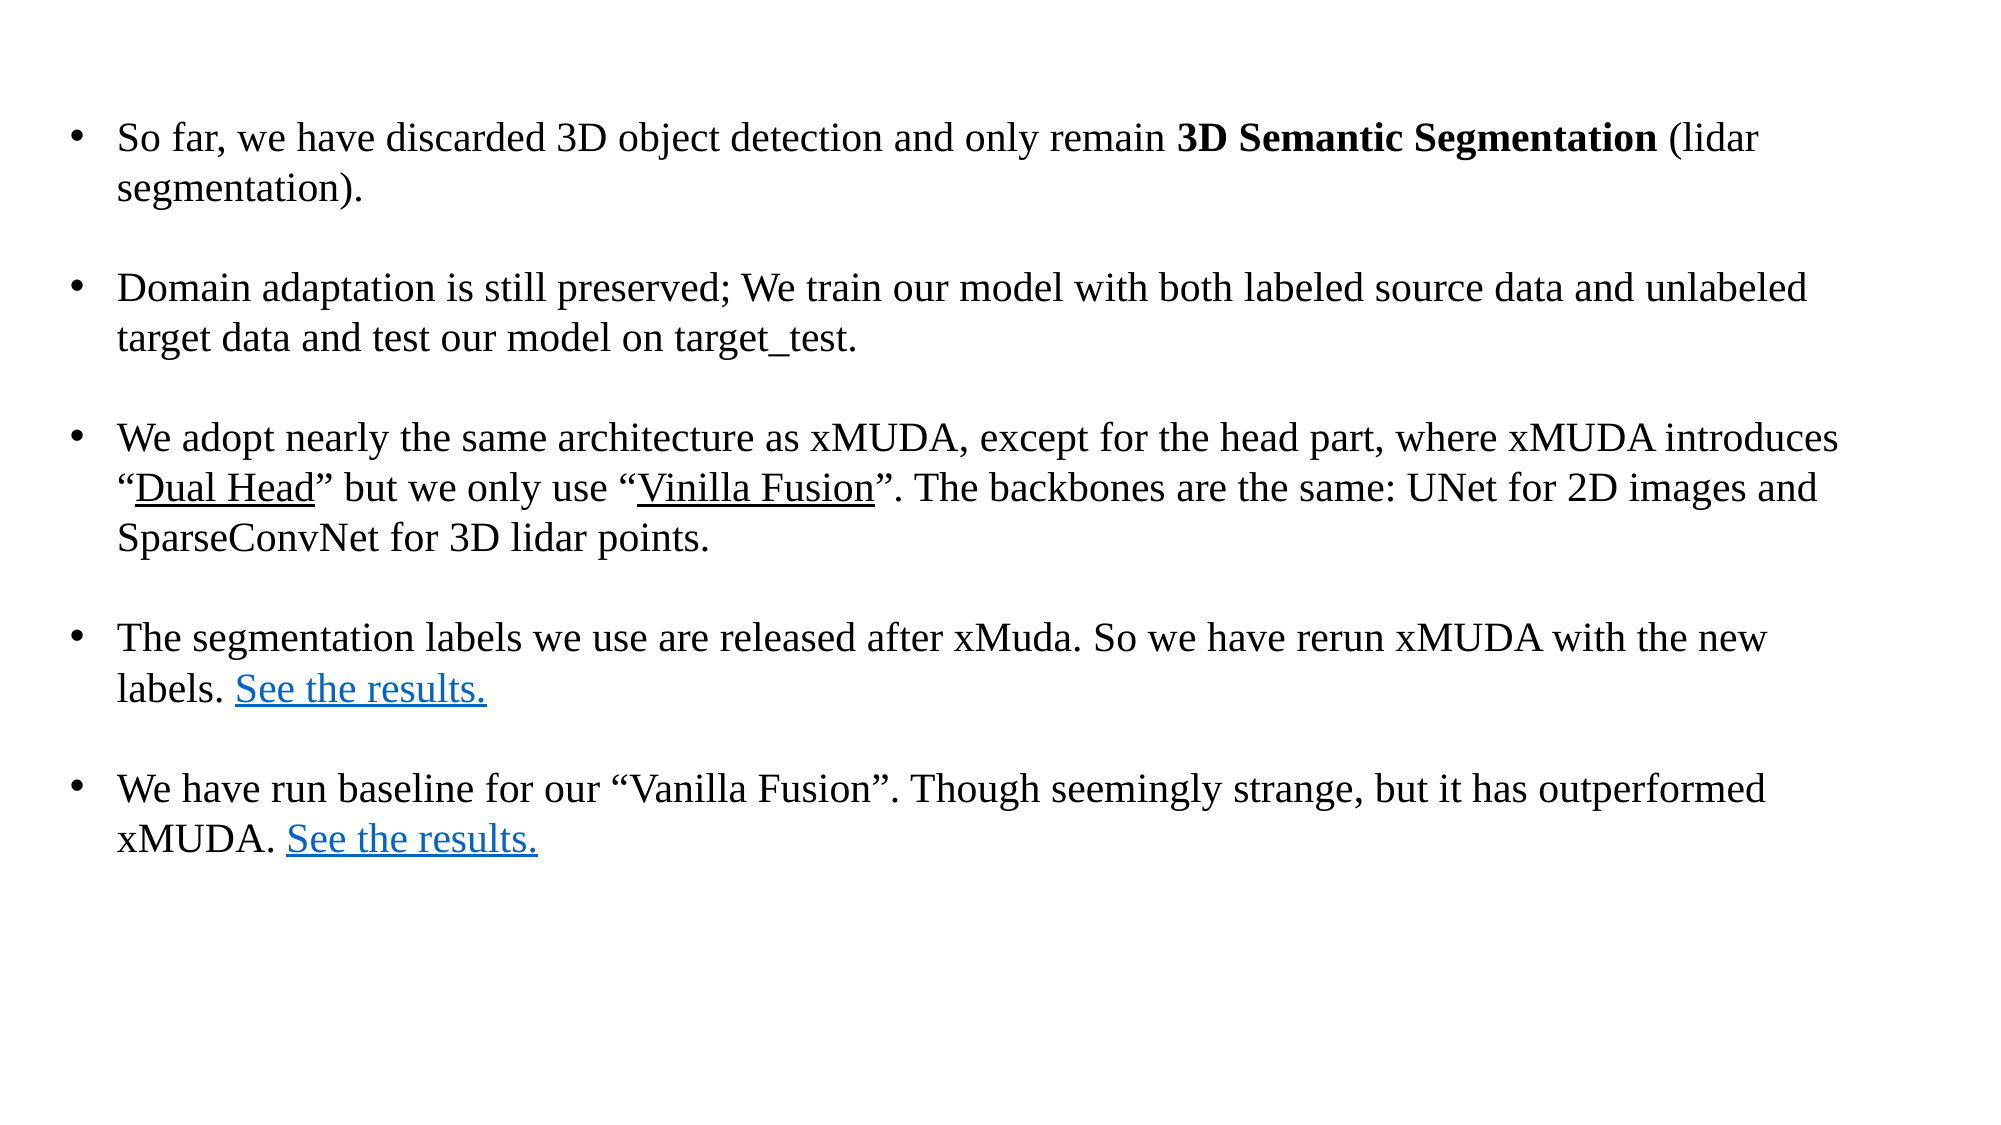

So far, we have discarded 3D object detection and only remain 3D Semantic Segmentation (lidar segmentation).

Domain adaptation is still preserved; We train our model with both labeled source data and unlabeled target data and test our model on target_test.

We adopt nearly the same architecture as xMUDA, except for the head part, where xMUDA introduces “Dual Head” but we only use “Vinilla Fusion”. The backbones are the same: UNet for 2D images and SparseConvNet for 3D lidar points.

The segmentation labels we use are released after xMuda. So we have rerun xMUDA with the new labels. See the results.

We have run baseline for our “Vanilla Fusion”. Though seemingly strange, but it has outperformed xMUDA. See the results.